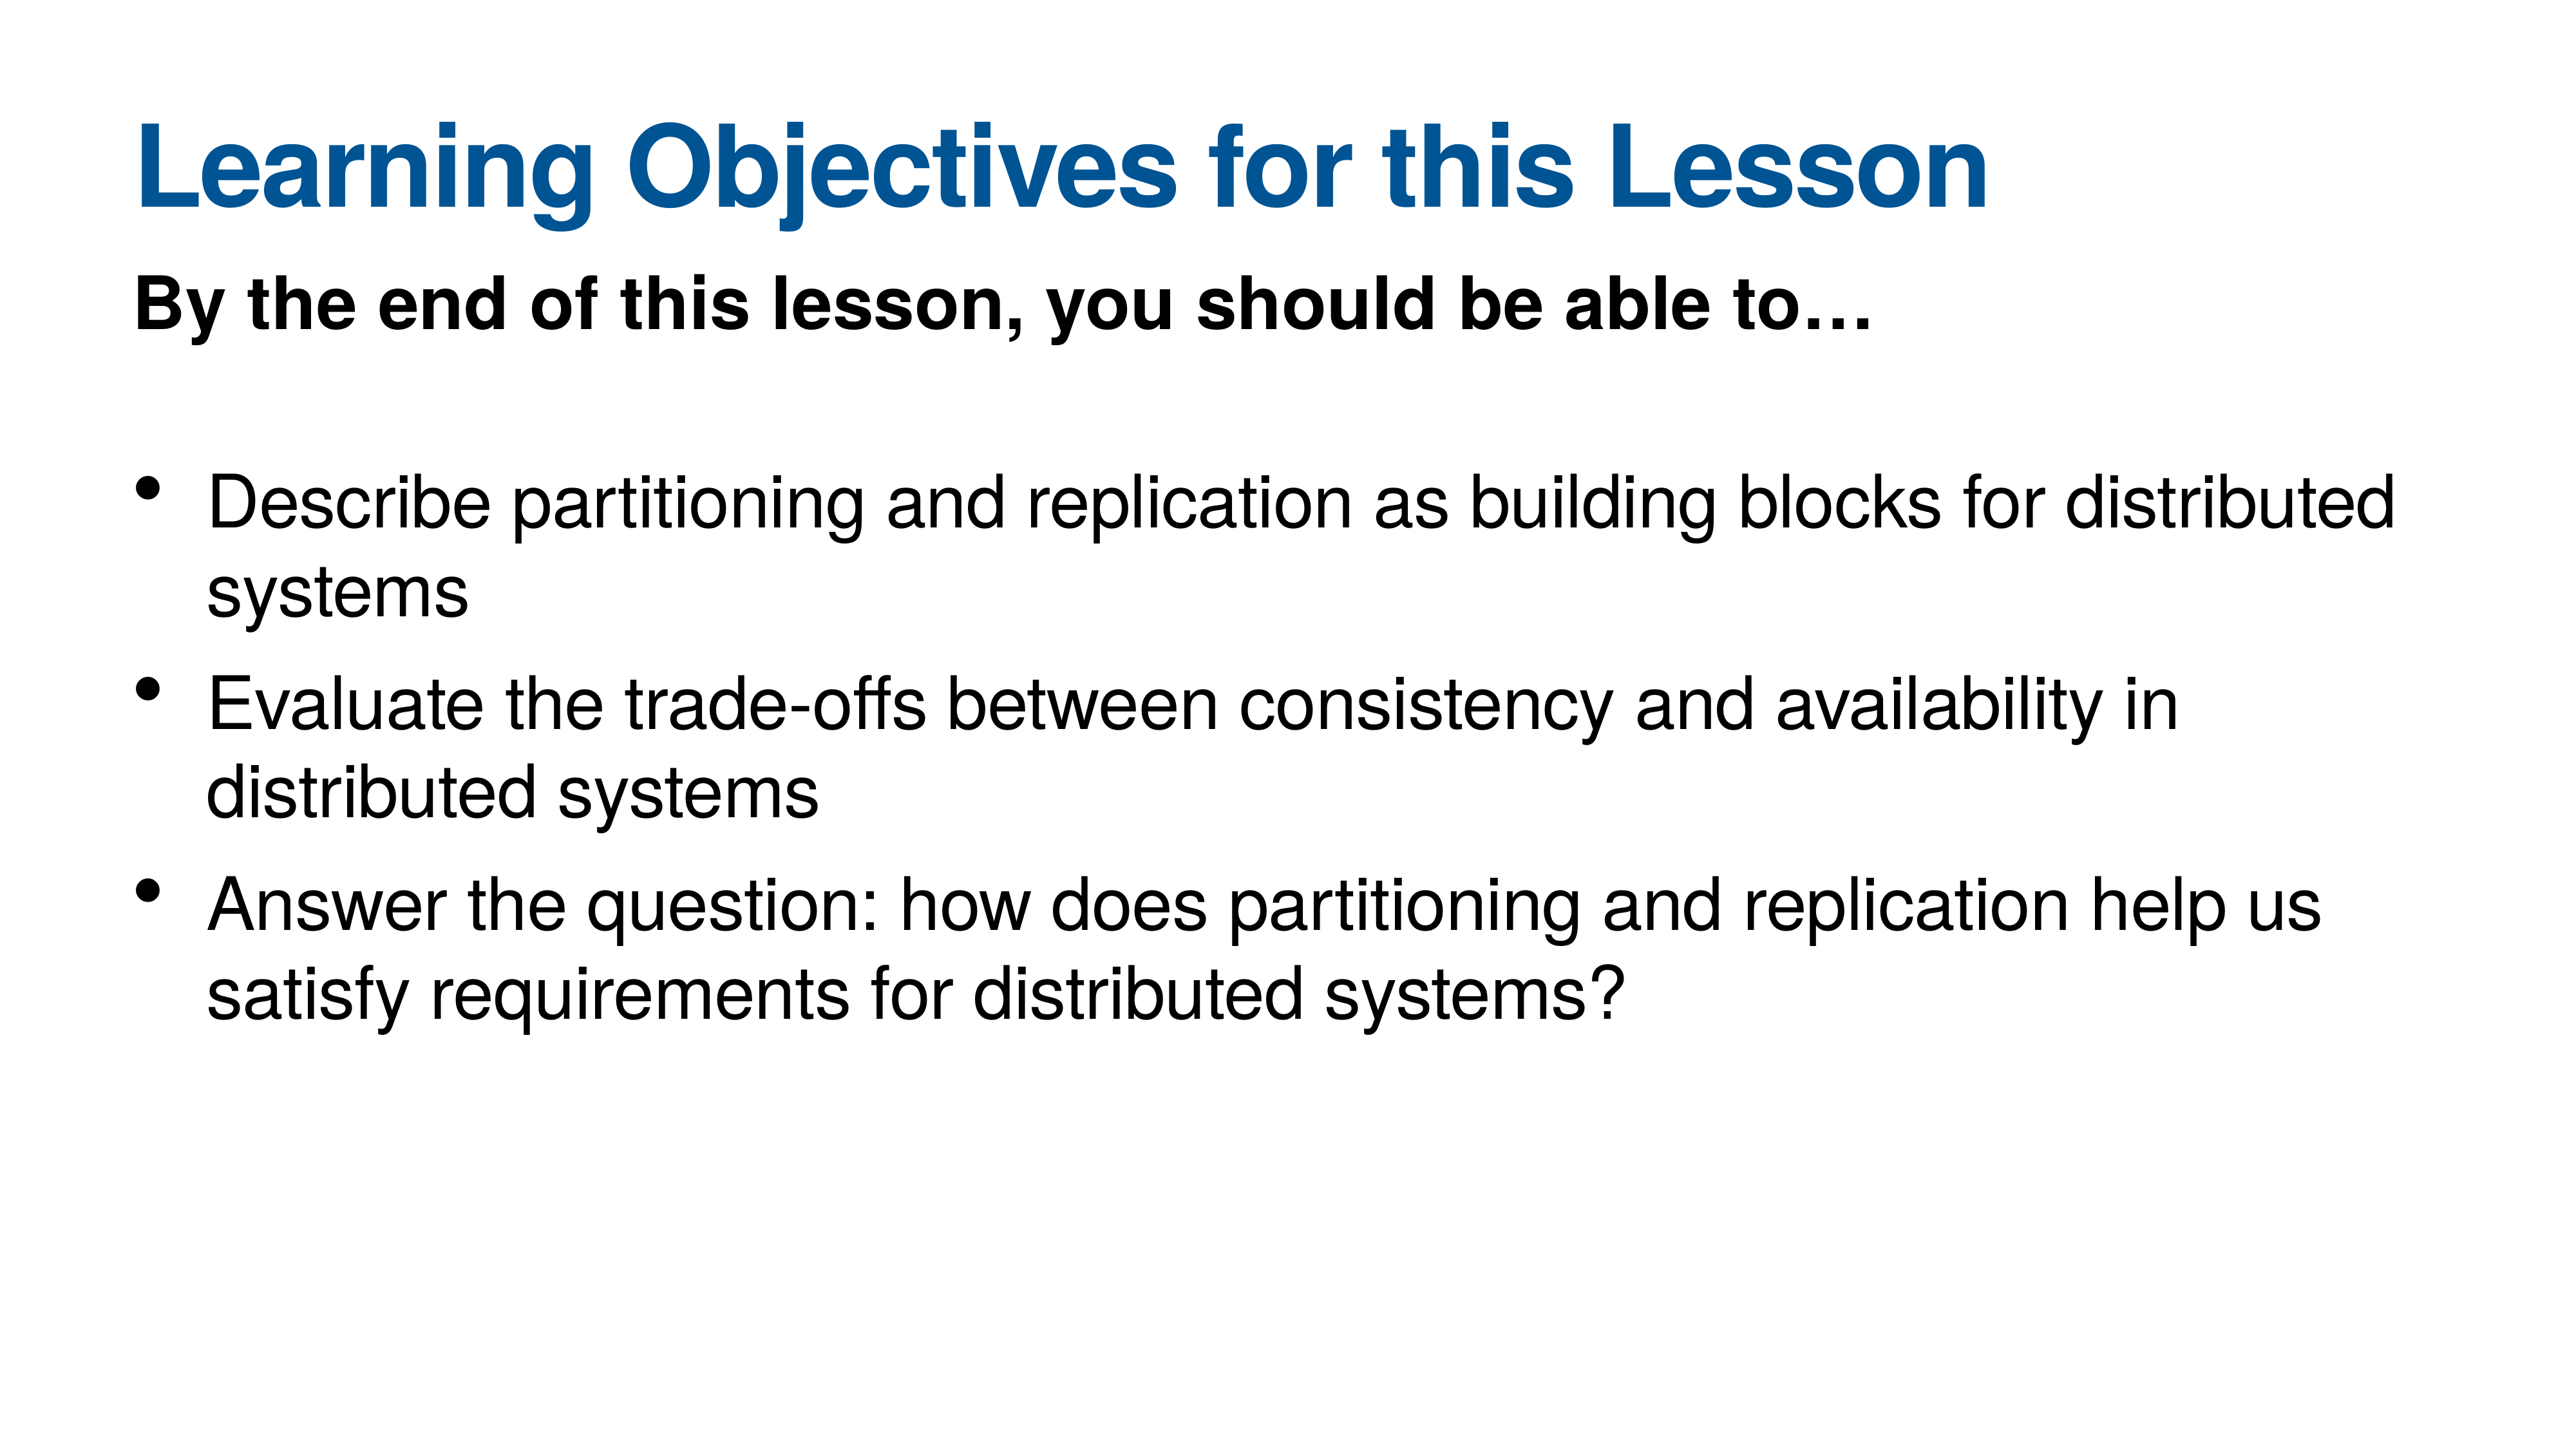

# Learning Objectives for this Lesson
By the end of this lesson, you should be able to…
Describe partitioning and replication as building blocks for distributed systems
Evaluate the trade-offs between consistency and availability in distributed systems
Answer the question: how does partitioning and replication help us satisfy requirements for distributed systems?